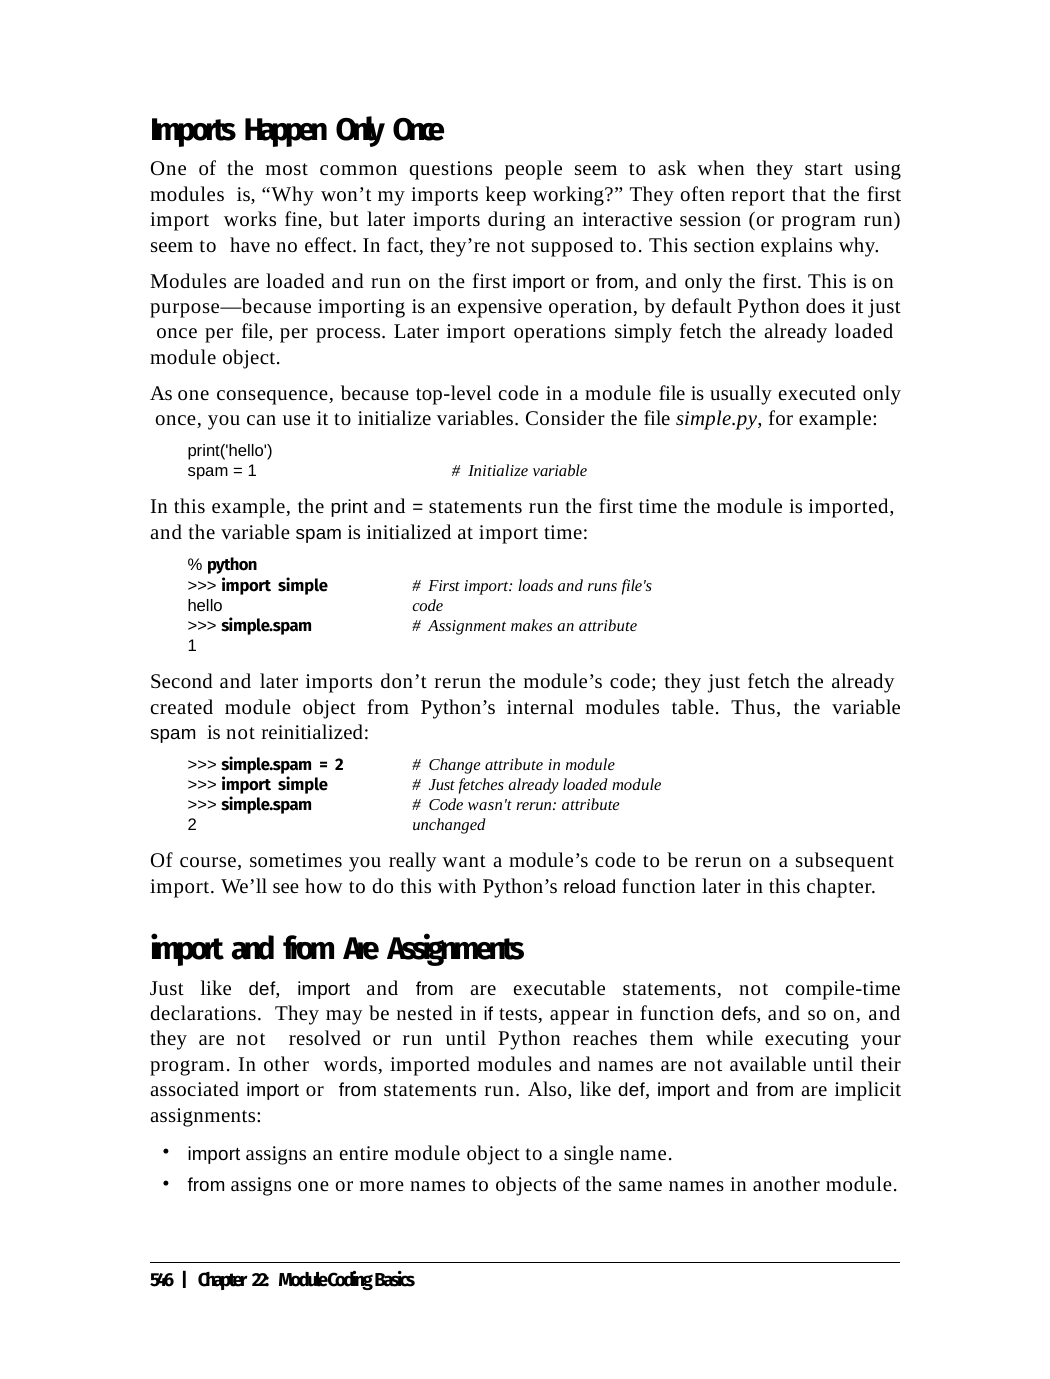

Imports Happen Only Once
One of the most common questions people seem to ask when they start using modules  is, “Why won’t my imports keep working?” They often report that the first import  works fine, but later imports during an interactive session (or program run) seem to  have no effect. In fact, they’re not supposed to. This section explains why.
Modules are loaded and run on the first import or from, and only the first. This is on  purpose—because importing is an expensive operation, by default Python does it just  once per file, per process. Later import operations simply fetch the already loaded  module object.
As one consequence, because top-level code in a module file is usually executed only  once, you can use it to initialize variables. Consider the file simple.py, for example:
print('hello')
spam = 1	# Initialize variable
In this example, the print and = statements run the first time the module is imported,  and the variable spam is initialized at import time:
% python
>>> import simple
hello
>>> simple.spam
1
# First import: loads and runs file's code
# Assignment makes an attribute
Second and later imports don’t rerun the module’s code; they just fetch the already  created module object from Python’s internal modules table. Thus, the variable spam  is not reinitialized:
>>> simple.spam = 2
>>> import simple
>>> simple.spam
2
# Change attribute in module
# Just fetches already loaded module
# Code wasn't rerun: attribute unchanged
Of course, sometimes you really want a module’s code to be rerun on a subsequent  import. We’ll see how to do this with Python’s reload function later in this chapter.

import and from Are Assignments
Just like def, import and from are executable statements, not compile-time declarations.  They may be nested in if tests, appear in function defs, and so on, and they are not  resolved or run until Python reaches them while executing your program. In other  words, imported modules and names are not available until their associated import or  from statements run. Also, like def, import and from are implicit assignments:
import assigns an entire module object to a single name.
from assigns one or more names to objects of the same names in another module.

546  |  Chapter 22:  Module Coding Basics